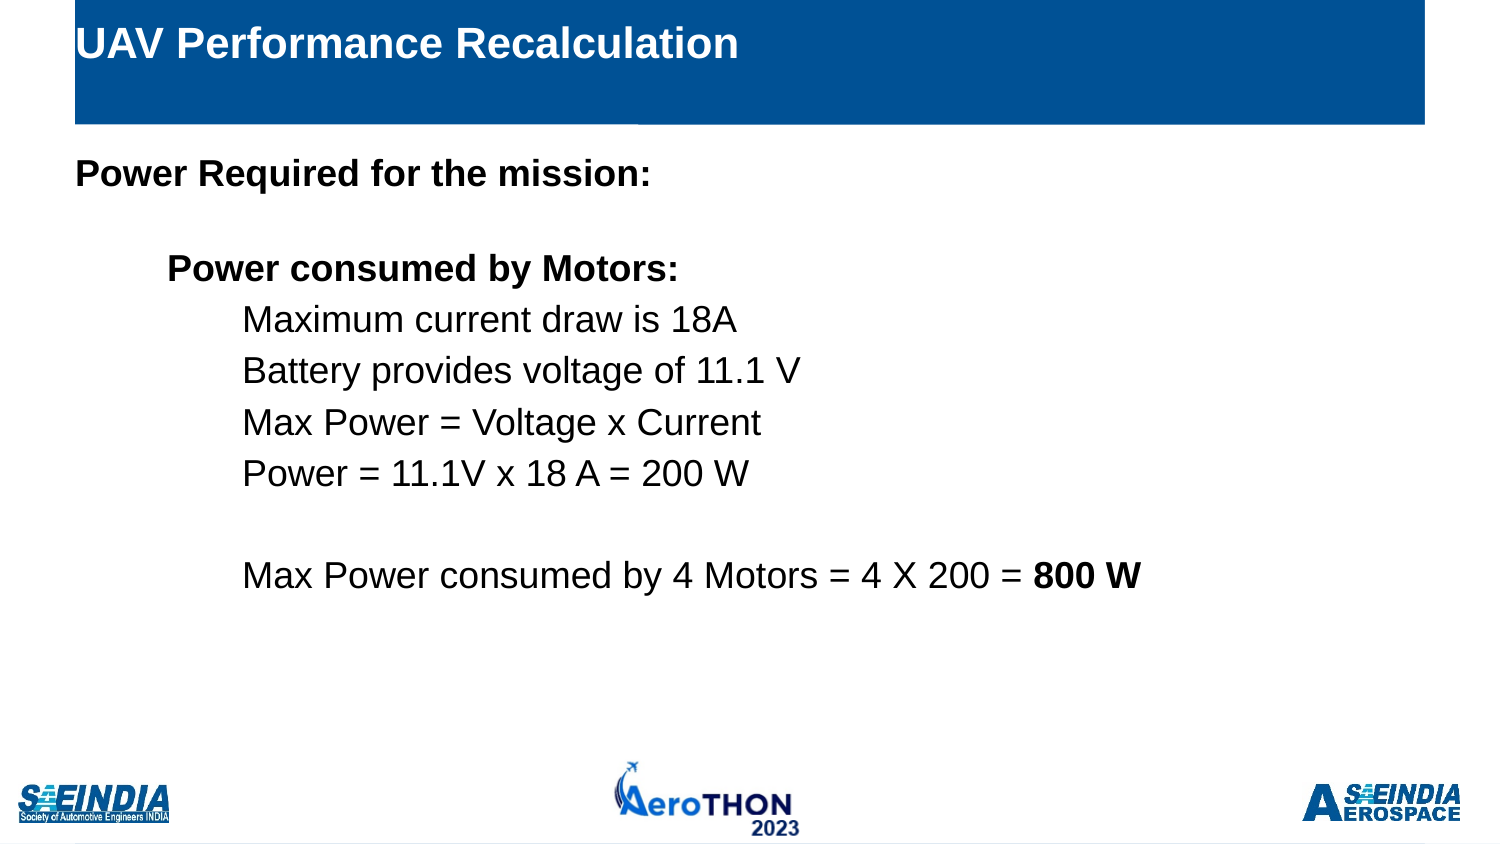

# UAV Performance Recalculation
Power Required for the mission:
Power consumed by Motors:
Maximum current draw is 18A
Battery provides voltage of 11.1 V
Max Power = Voltage x Current
Power = 11.1V x 18 A = 200 W

Max Power consumed by 4 Motors = 4 X 200 = 800 W